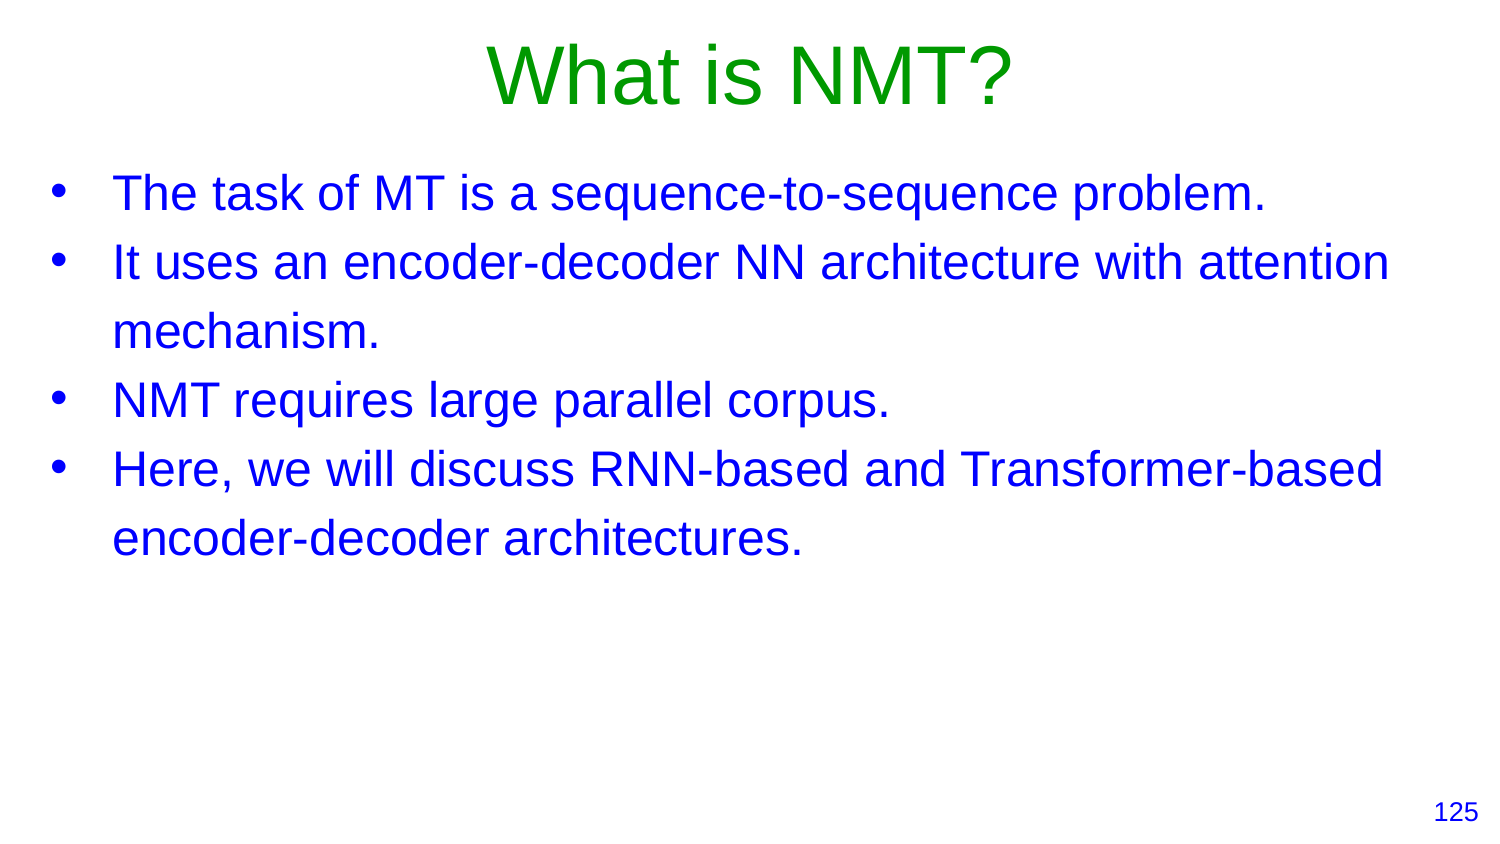

# What is NMT?
The task of MT is a sequence-to-sequence problem.
It uses an encoder-decoder NN architecture with attention mechanism.
NMT requires large parallel corpus.
Here, we will discuss RNN-based and Transformer-based encoder-decoder architectures.
125